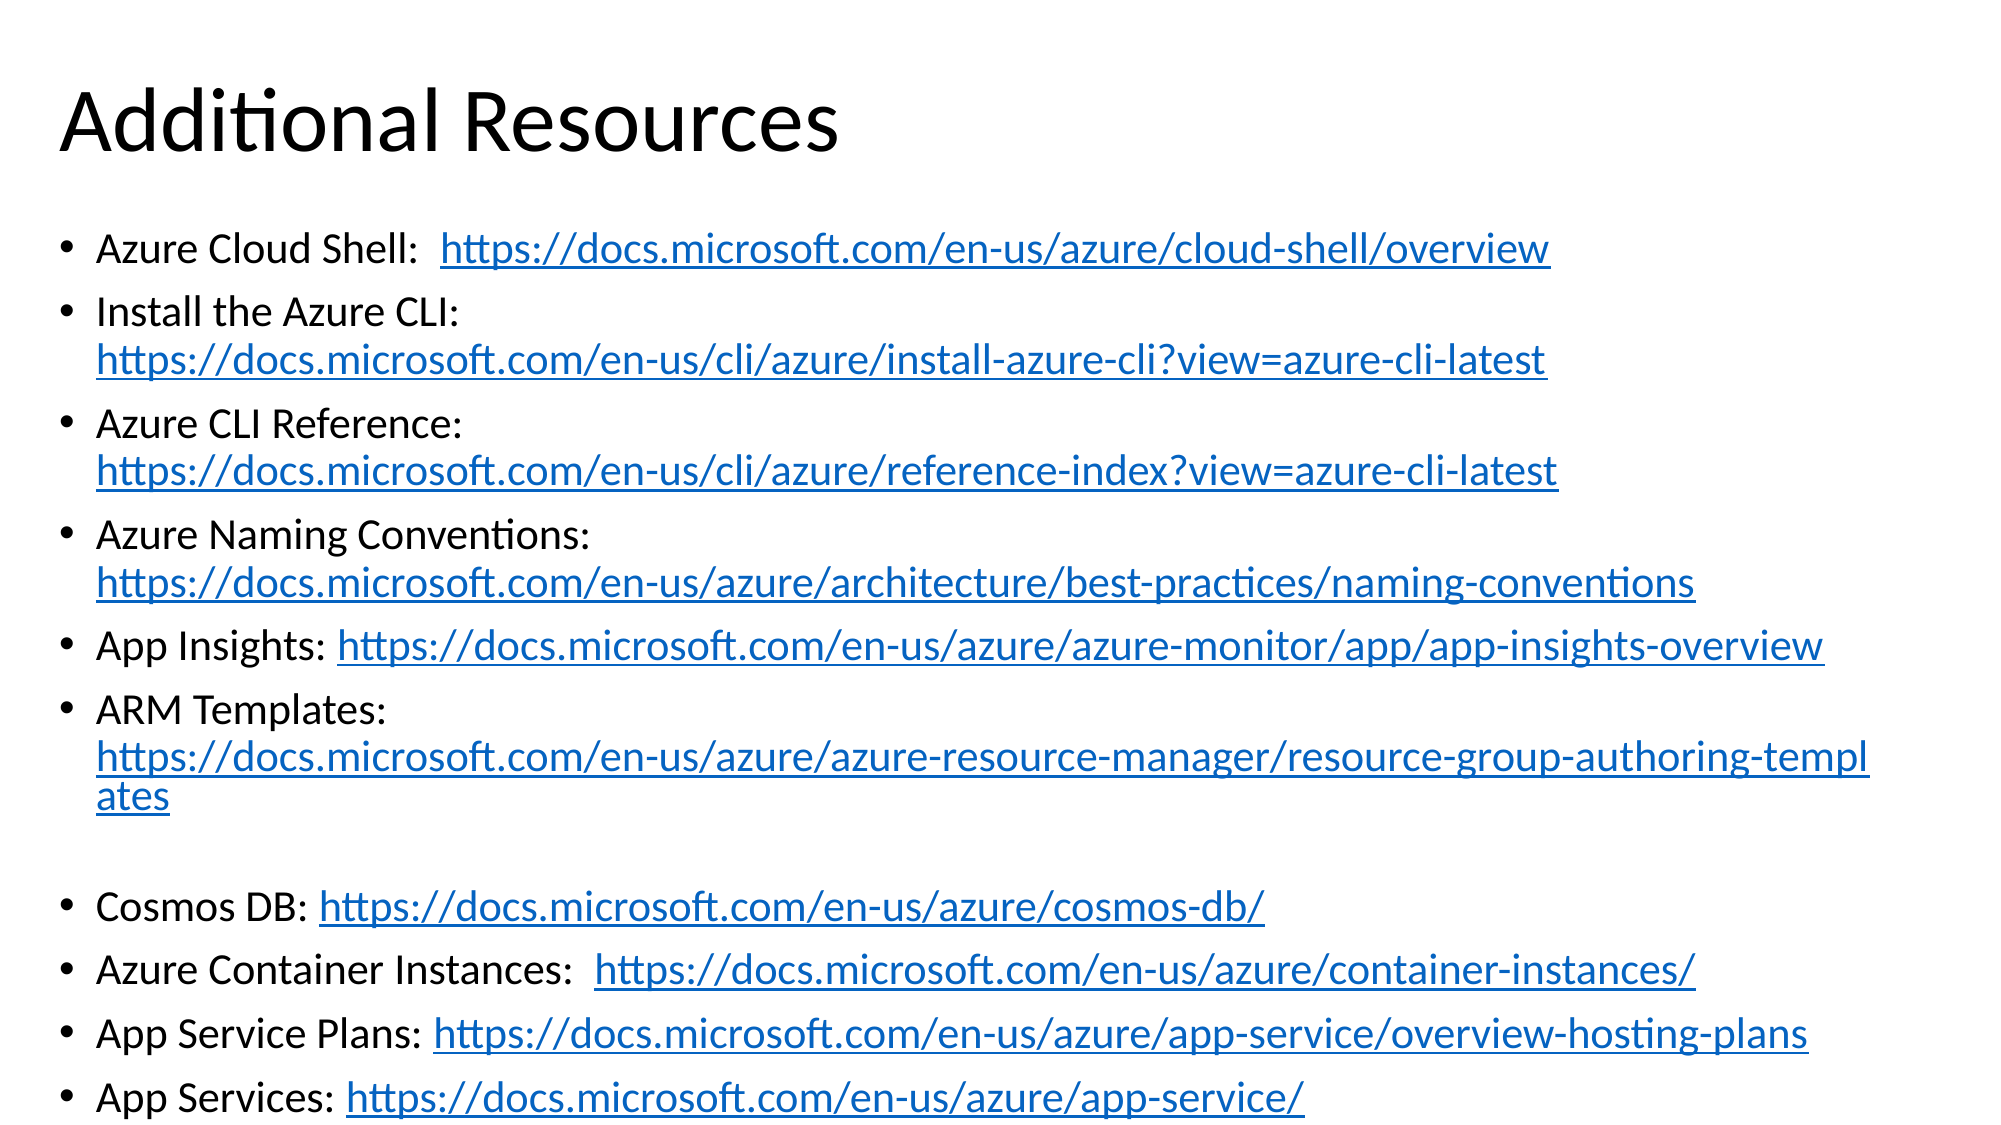

# Additional Resources
Azure Cloud Shell:  https://docs.microsoft.com/en-us/azure/cloud-shell/overview
Install the Azure CLI: https://docs.microsoft.com/en-us/cli/azure/install-azure-cli?view=azure-cli-latest
Azure CLI Reference: https://docs.microsoft.com/en-us/cli/azure/reference-index?view=azure-cli-latest
Azure Naming Conventions:  https://docs.microsoft.com/en-us/azure/architecture/best-practices/naming-conventions
App Insights: https://docs.microsoft.com/en-us/azure/azure-monitor/app/app-insights-overview
ARM Templates: https://docs.microsoft.com/en-us/azure/azure-resource-manager/resource-group-authoring-templates
Cosmos DB: https://docs.microsoft.com/en-us/azure/cosmos-db/
Azure Container Instances:  https://docs.microsoft.com/en-us/azure/container-instances/
App Service Plans: https://docs.microsoft.com/en-us/azure/app-service/overview-hosting-plans
App Services: https://docs.microsoft.com/en-us/azure/app-service/